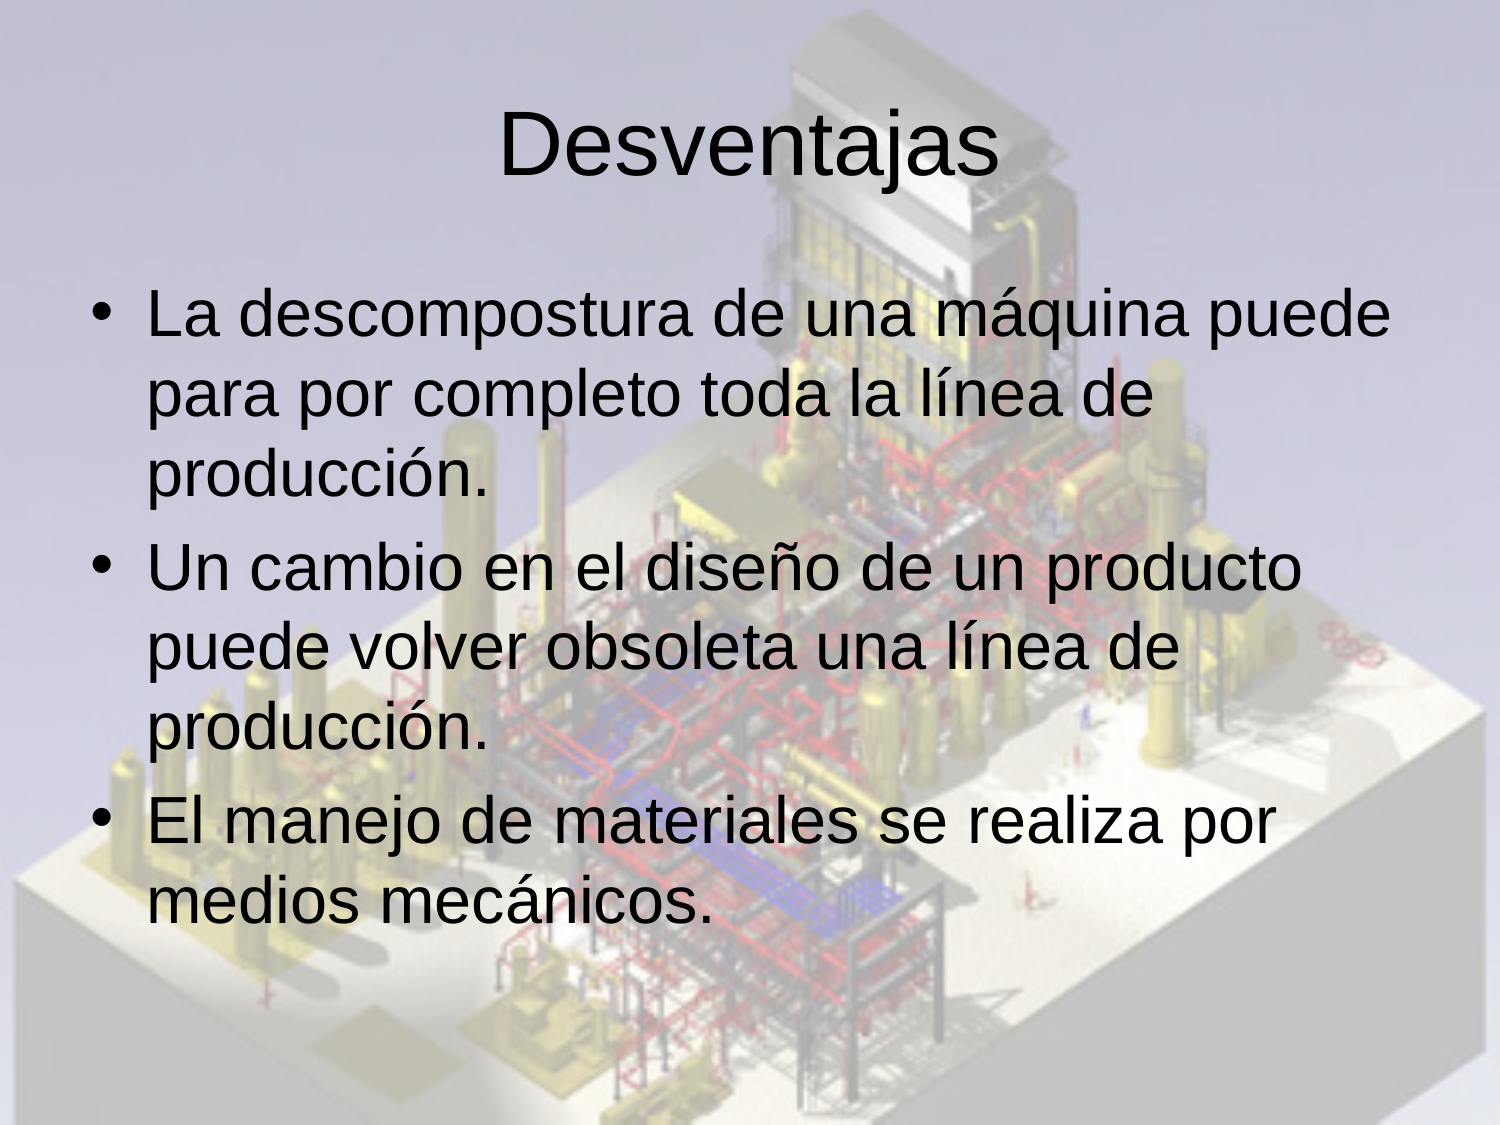

# Desventajas
La descompostura de una máquina puede para por completo toda la línea de producción.
Un cambio en el diseño de un producto puede volver obsoleta una línea de producción.
El manejo de materiales se realiza por medios mecánicos.